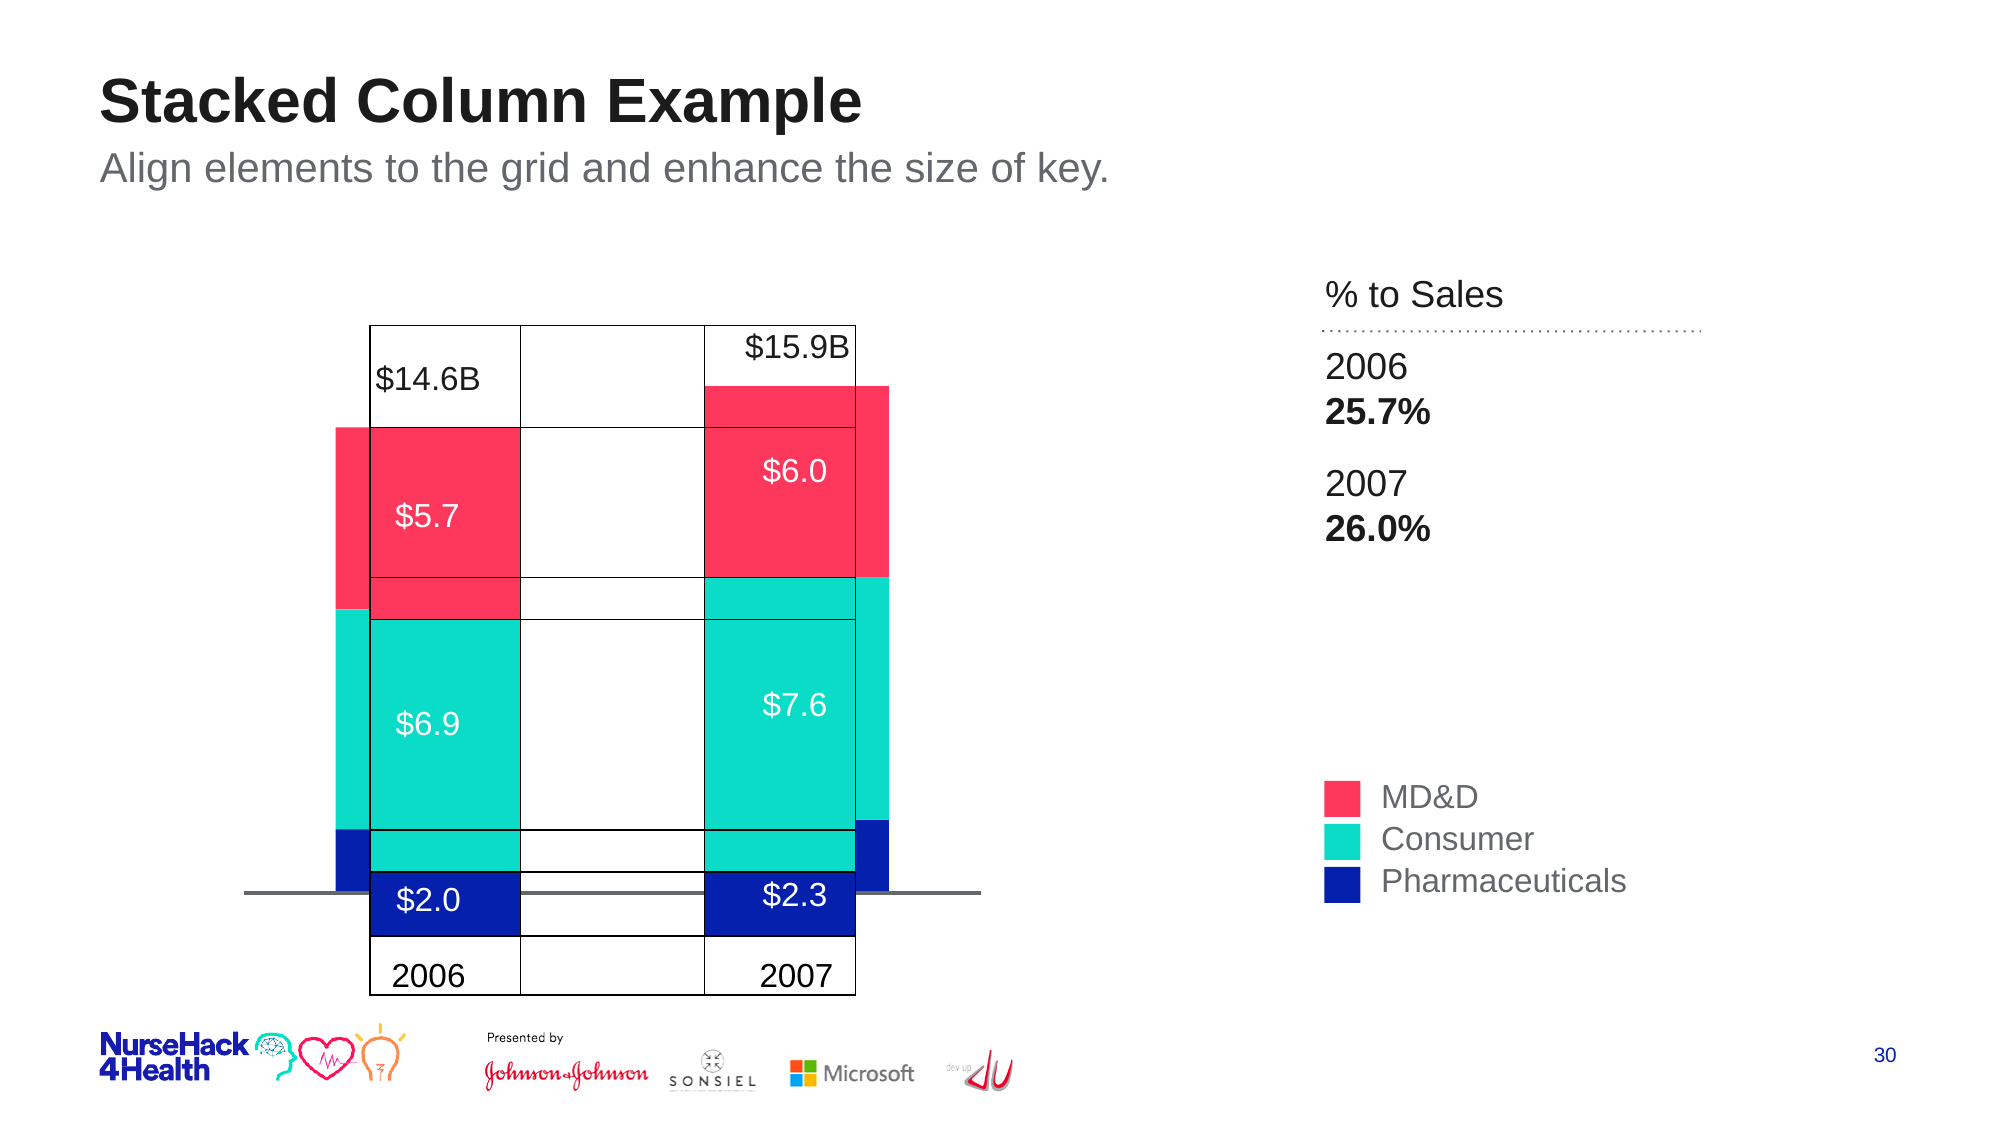

# Stacked Column Example
Align elements to the grid and enhance the size of key.
% to Sales
2006	25.7%
2007	26.0%
| $14.6B |  | $15.9B |
| --- | --- | --- |
| $5.7 |  | $6.0 |
|  |  |  |
| $6.9 |  | $7.6 |
|  |  |  |
| $2.0 |  | $2.3 |
| 2006 |  | 2007 |

MD&D
Consumer  Pharmaceuticals

30